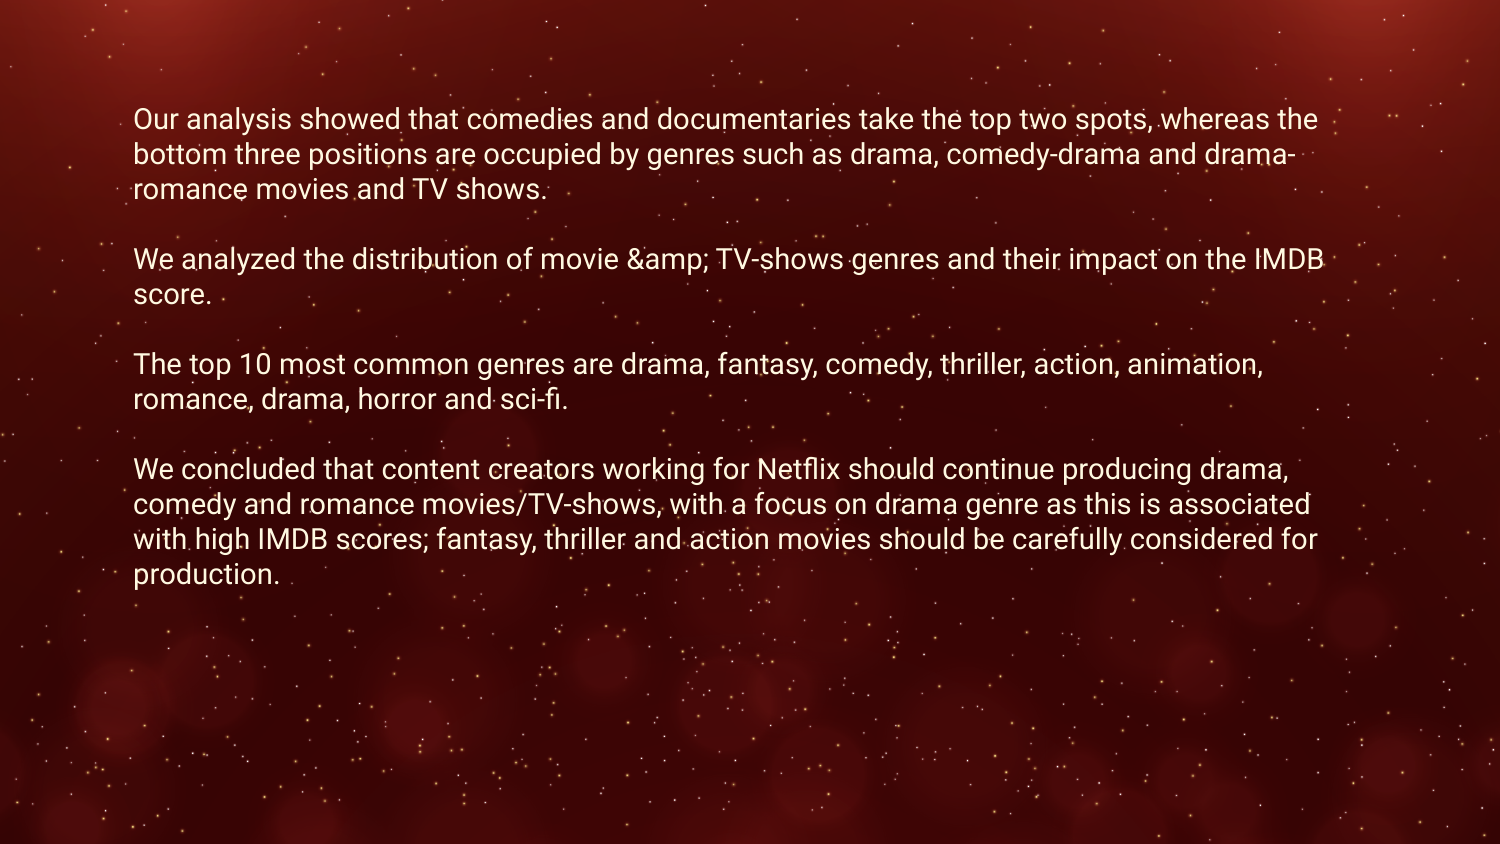

# Our analysis showed that comedies and documentaries take the top two spots, whereas the bottom three positions are occupied by genres such as drama, comedy-drama and drama- romance movies and TV shows. We analyzed the distribution of movie &amp; TV-shows genres and their impact on the IMDB score. The top 10 most common genres are drama, fantasy, comedy, thriller, action, animation, romance, drama, horror and sci-fi. We concluded that content creators working for Netflix should continue producing drama, comedy and romance movies/TV-shows, with a focus on drama genre as this is associated with high IMDB scores; fantasy, thriller and action movies should be carefully considered for production.